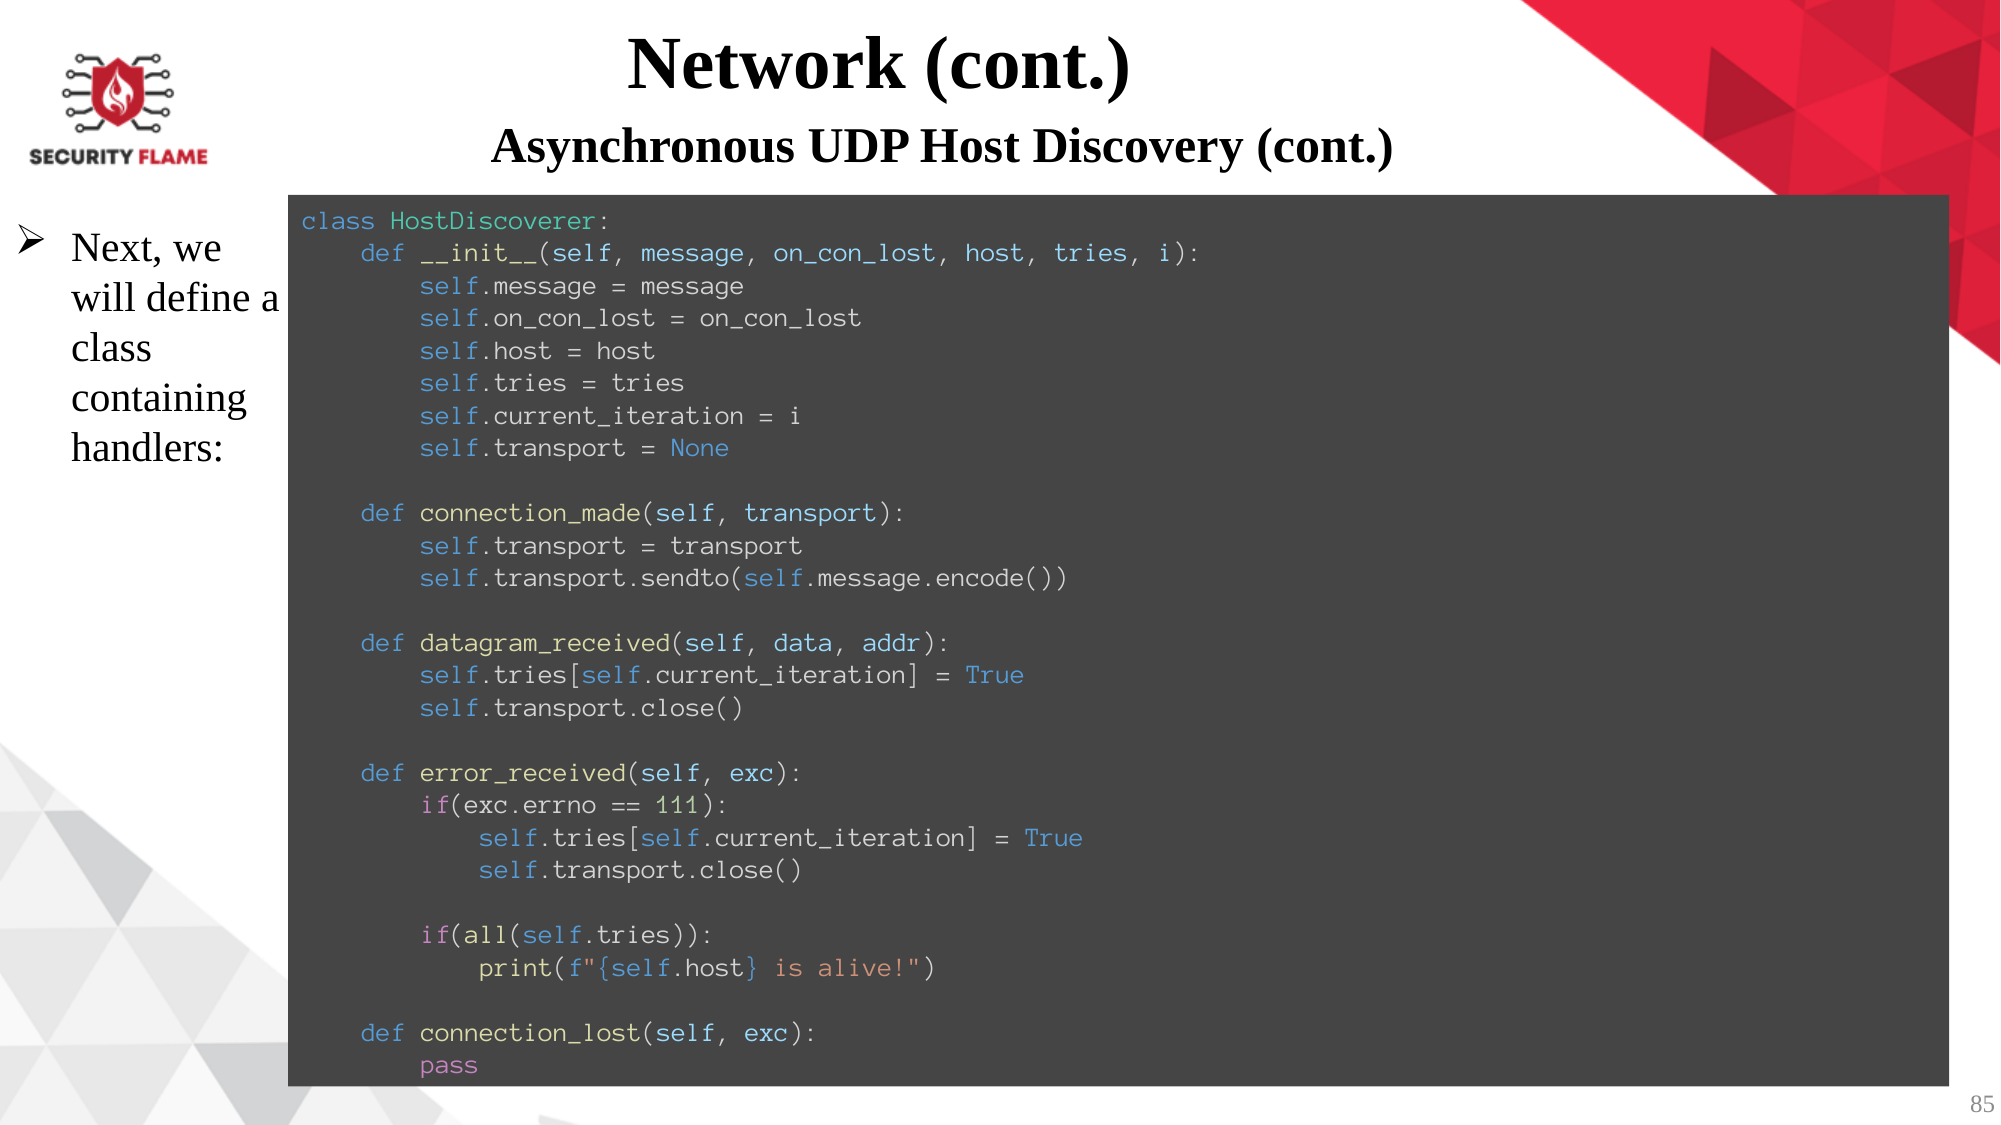

Network (cont.)
Asynchronous UDP Host Discovery (cont.)
class HostDiscoverer:
    def __init__(self, message, on_con_lost, host, tries, i):
        self.message = message
        self.on_con_lost = on_con_lost
        self.host = host
        self.tries = tries
        self.current_iteration = i
        self.transport = None
    def connection_made(self, transport):
        self.transport = transport
        self.transport.sendto(self.message.encode())
    def datagram_received(self, data, addr):
        self.tries[self.current_iteration] = True
        self.transport.close()
    def error_received(self, exc):
        if(exc.errno == 111):
            self.tries[self.current_iteration] = True
            self.transport.close()
        if(all(self.tries)):
            print(f"{self.host} is alive!")
    def connection_lost(self, exc):
        pass
Next, we will define a class containing handlers:
85